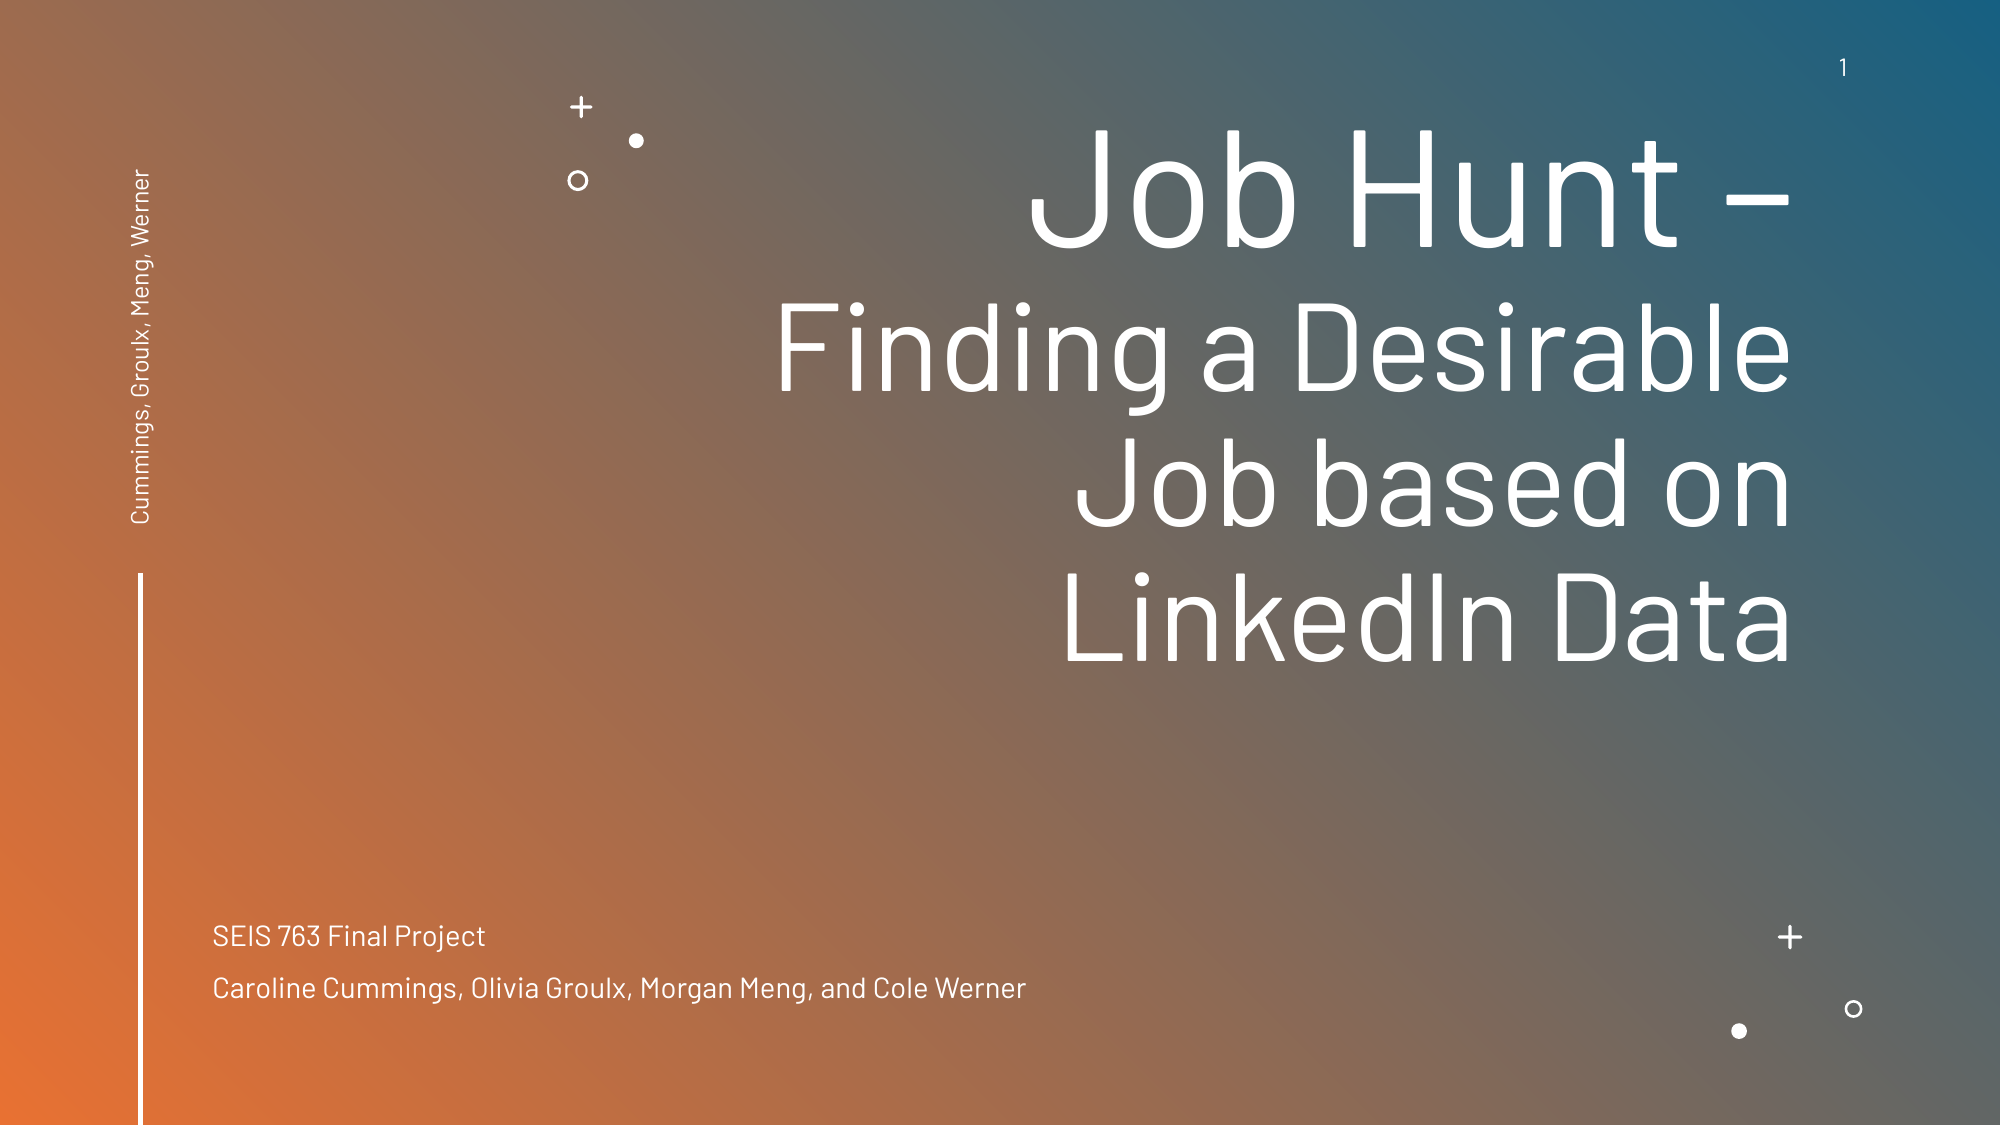

1

# Job Hunt – Finding a Desirable Job based on LinkedIn Data

Cummings, Groulx, Meng, Werner
SEIS 763 Final Project
Caroline Cummings, Olivia Groulx, Morgan Meng, and Cole Werner